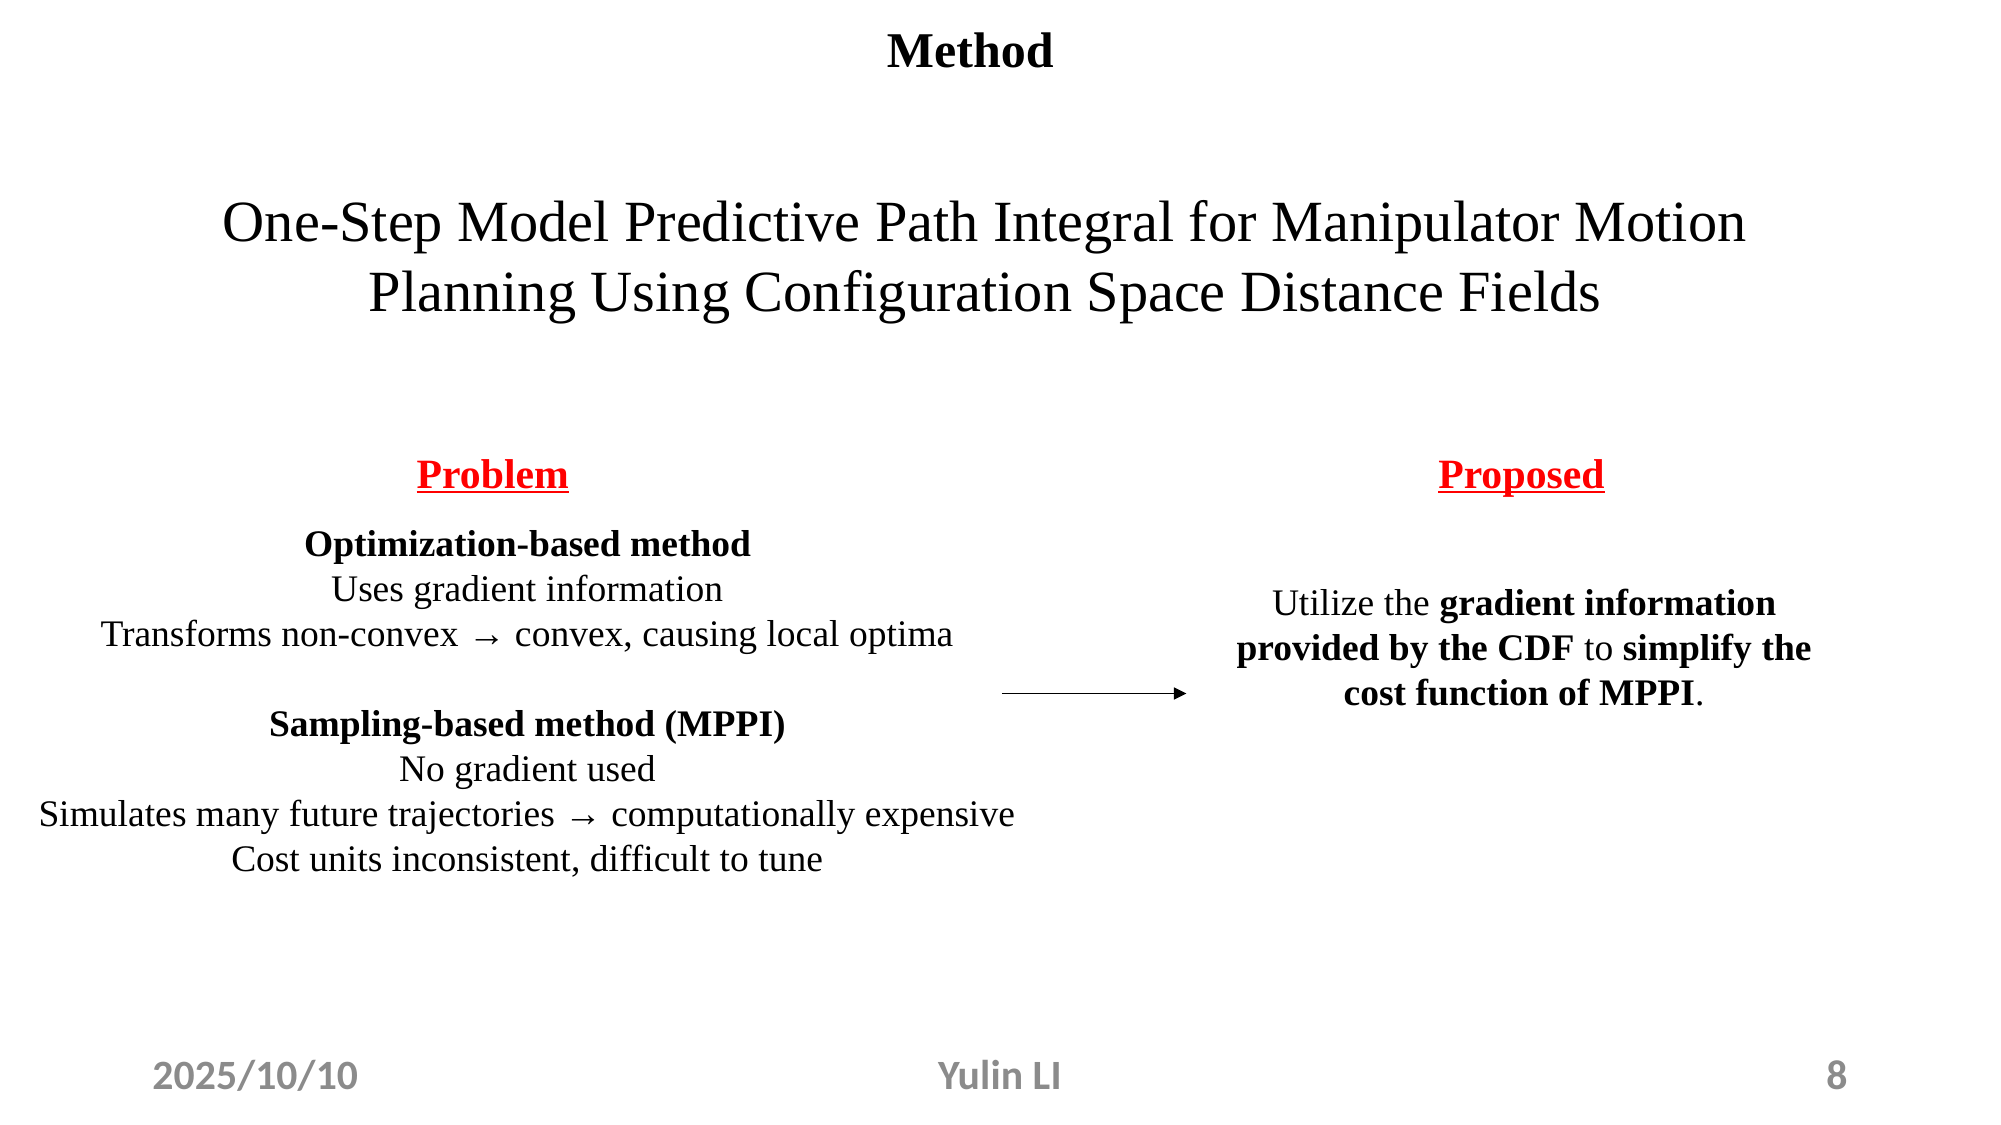

Method
One-Step Model Predictive Path Integral for Manipulator Motion
Planning Using Configuration Space Distance Fields

Problem
Proposed
Optimization-based method
Uses gradient information
Transforms non-convex → convex, causing local optima

Sampling-based method (MPPI)
No gradient used
Simulates many future trajectories → computationally expensive
Cost units inconsistent, difficult to tune
Utilize the gradient information provided by the CDF to simplify the cost function of MPPI.
2025/10/10
Yulin LI
8